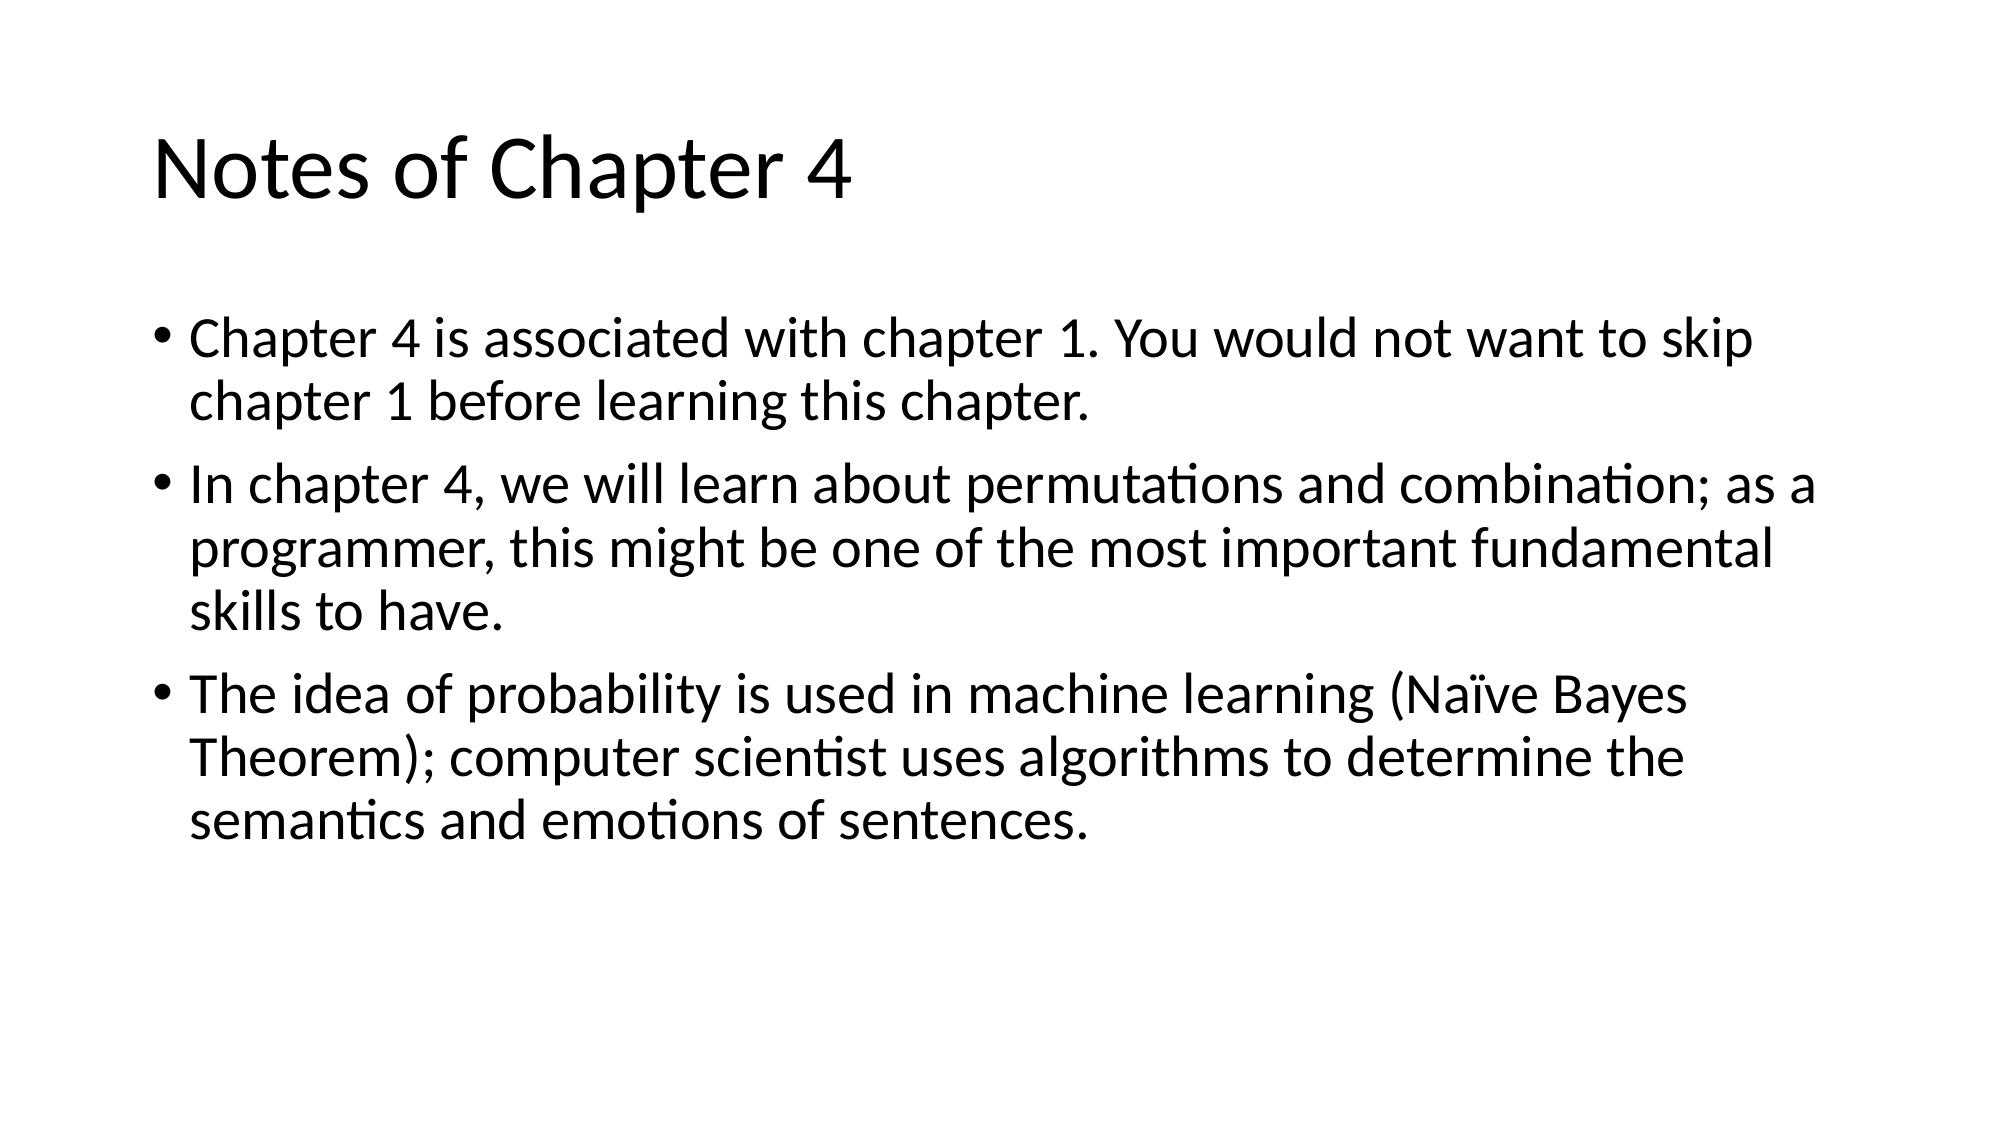

# Notes of Chapter 4
Chapter 4 is associated with chapter 1. You would not want to skip chapter 1 before learning this chapter.
In chapter 4, we will learn about permutations and combination; as a programmer, this might be one of the most important fundamental skills to have.
The idea of probability is used in machine learning (Naïve Bayes Theorem); computer scientist uses algorithms to determine the semantics and emotions of sentences.